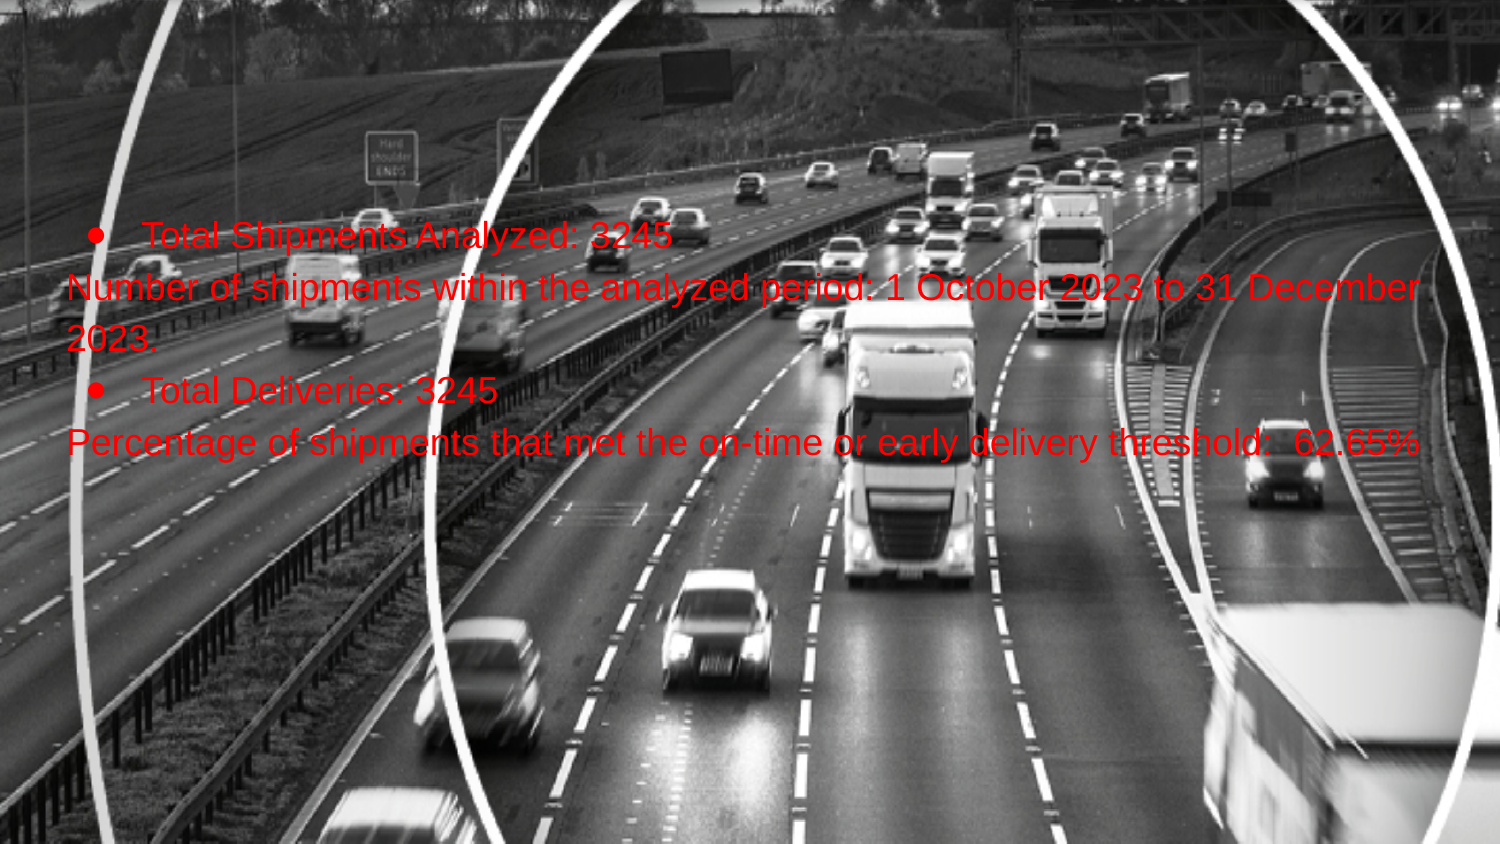

#
Total Shipments Analyzed: 3245
Number of shipments within the analyzed period: 1 October 2023 to 31 December 2023.
Total Deliveries: 3245
Percentage of shipments that met the on-time or early delivery threshold:  62.65%